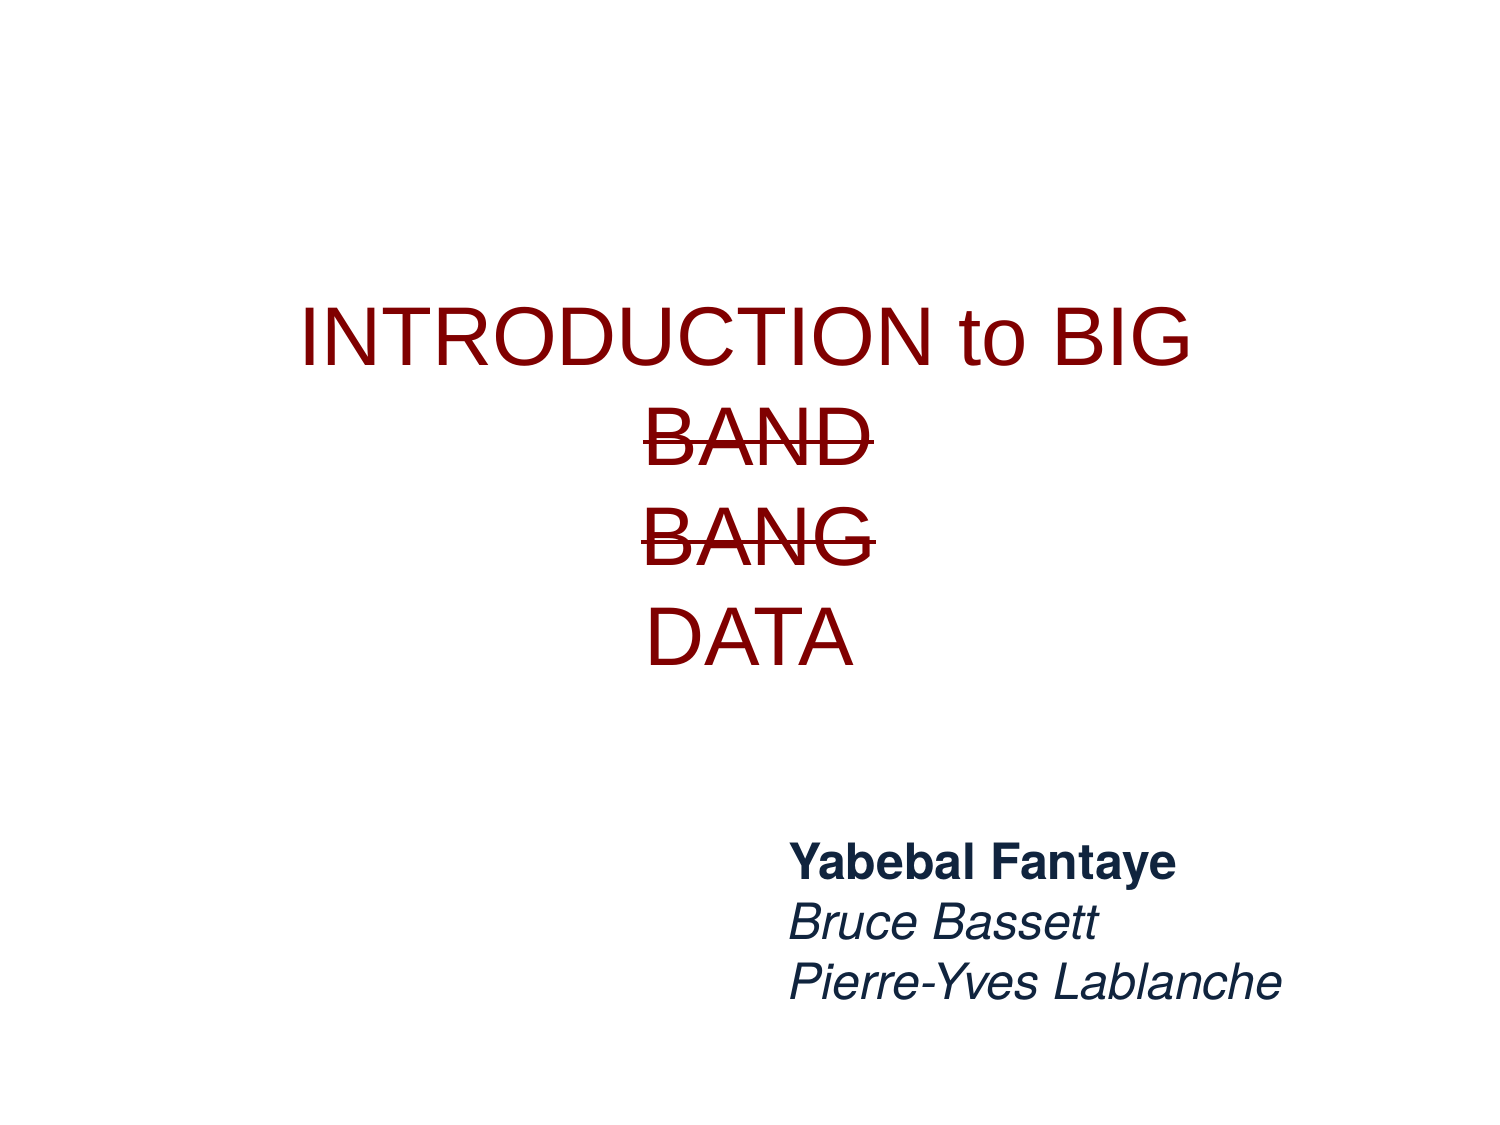

INTRODUCTION to BIG
BAND
BANG
DATA
Yabebal Fantaye
Bruce Bassett
Pierre-Yves Lablanche